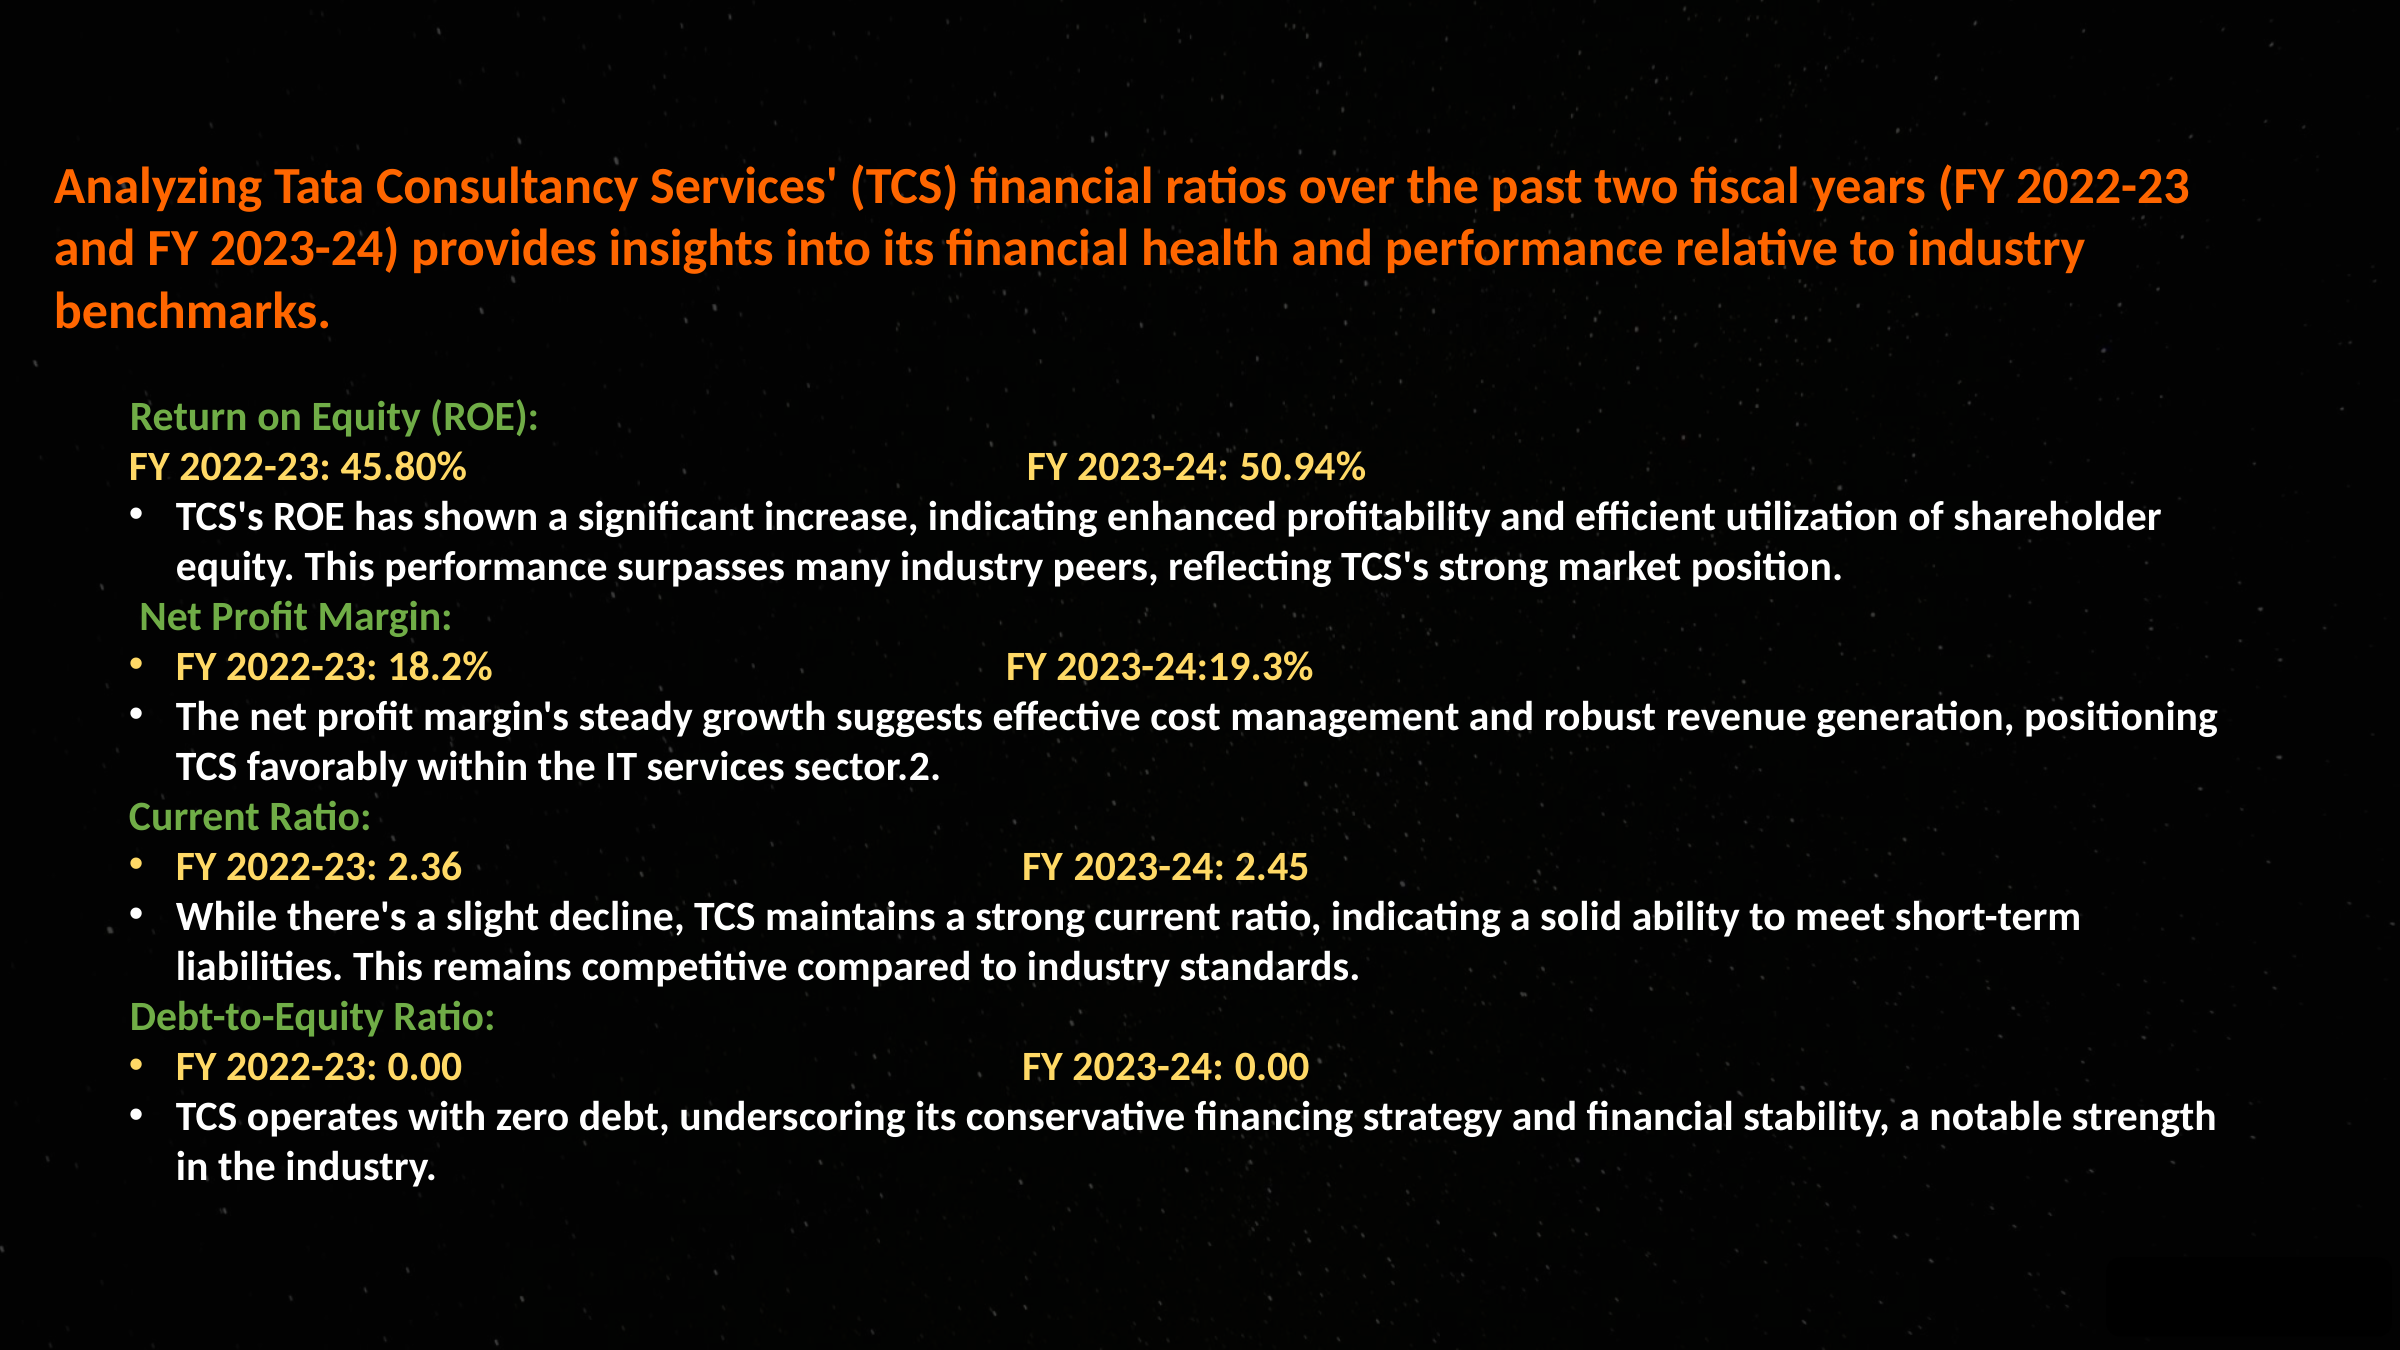

Analyzing Tata Consultancy Services' (TCS) financial ratios over the past two fiscal years (FY 2022-23 and FY 2023-24) provides insights into its financial health and performance relative to industry benchmarks.​

        Return on Equity (ROE):
FY 2022-23: 45.80%​                                                           FY 2023-24: 50.94% ​
TCS's ROE has shown a significant increase, indicating enhanced profitability and efficient utilization of shareholder equity. This performance surpasses many industry peers, reflecting TCS's strong market position.​
         Net Profit Margin:
FY 2022-23: 18.2%                                                      ​FY 2023-24:19.3%
​The net profit margin's steady growth suggests effective cost management and robust revenue generation, positioning TCS favorably within the IT services sector.​2.
Current Ratio:
FY 2022-23: 2.36​                                                           FY ​2023-24: 2.45
While there's a slight decline, TCS maintains a strong current ratio, indicating a solid ability to meet short-term liabilities. This remains competitive compared to industry standards.​
        Debt-to-Equity Ratio:
FY 2022-23: 0.00​                                                           FY 2023-24: 0.00 ​
TCS operates with zero debt, underscoring its conservative financing strategy and financial stability, a notable strength in the industry.